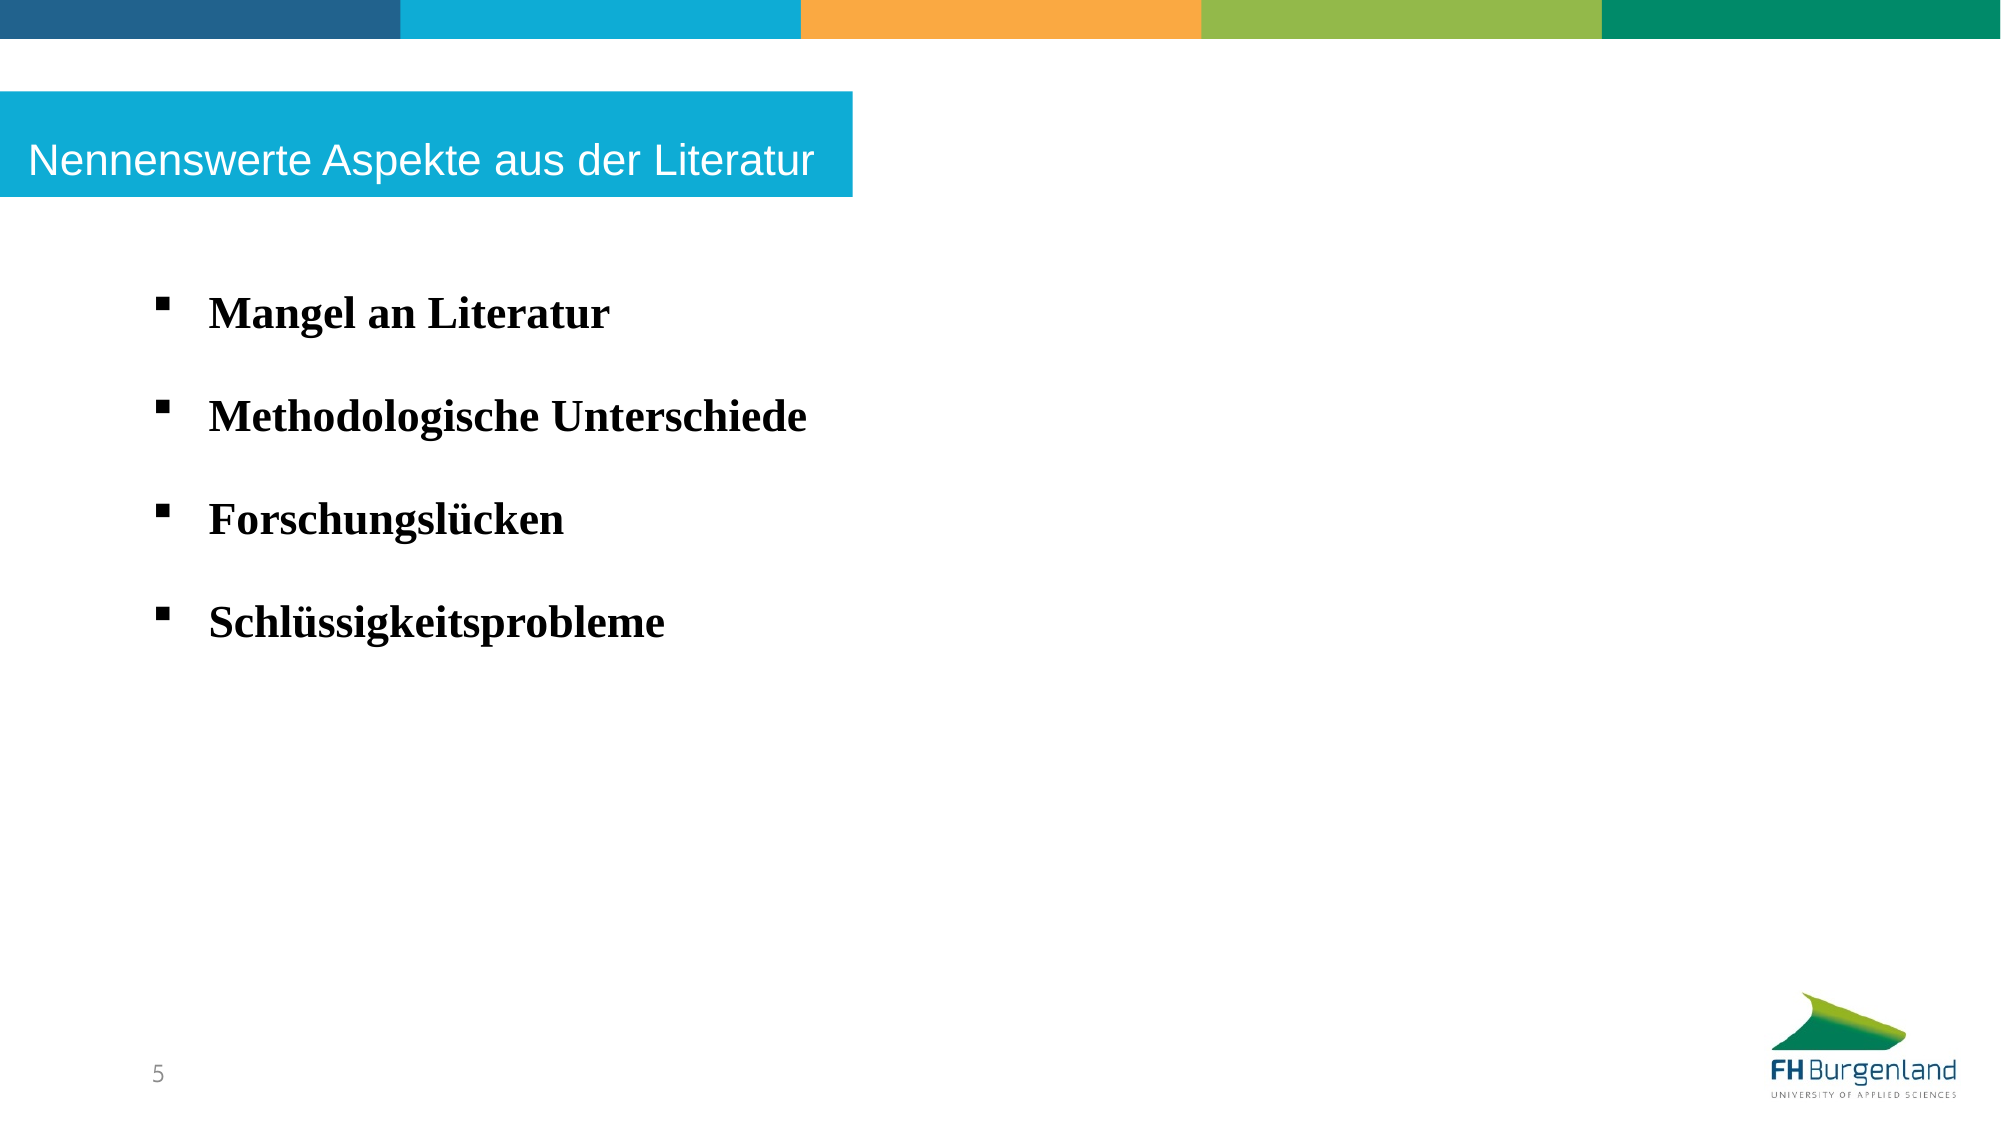

Nennenswerte Aspekte aus der Literatur
Mangel an Literatur
Methodologische Unterschiede
Forschungslücken
Schlüssigkeitsprobleme
5